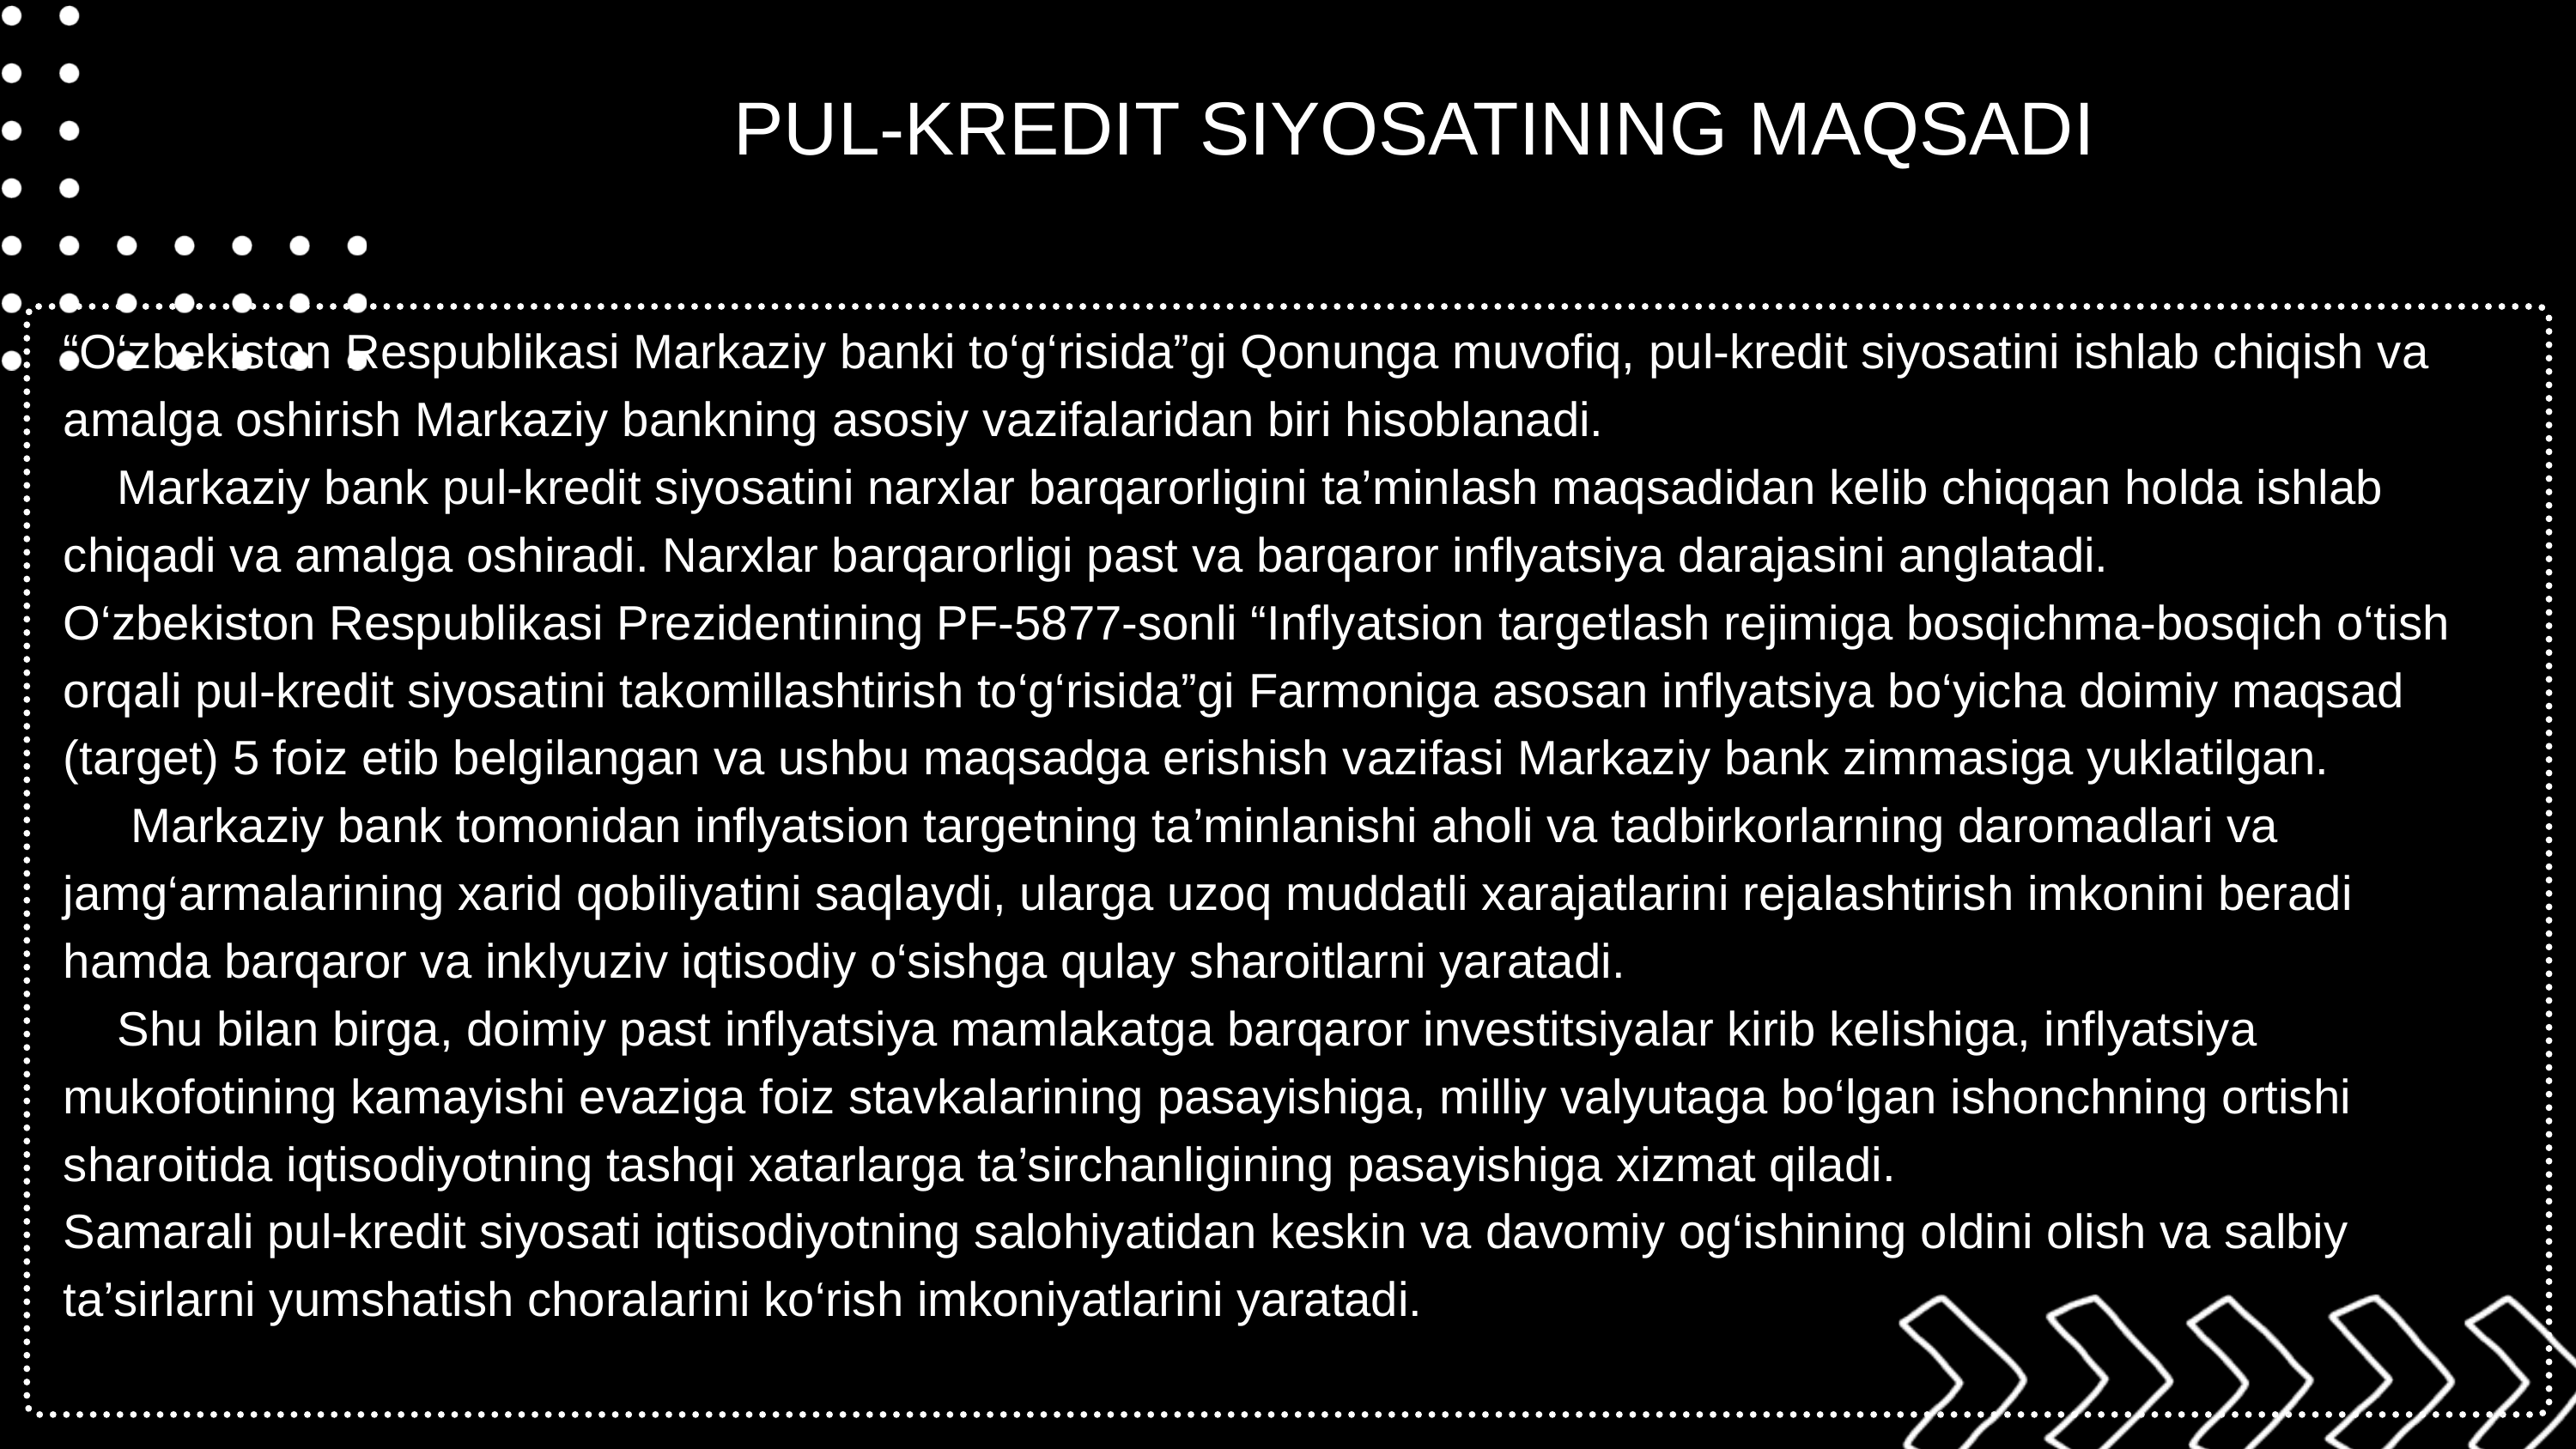

PUL-KREDIT SIYOSATINING MAQSADI

“O‘zbekiston Respublikasi Markaziy banki to‘g‘risida”gi Qonunga muvofiq, pul-kredit siyosatini ishlab chiqish va amalga oshirish Markaziy bankning asosiy vazifalaridan biri hisoblanadi.
    Markaziy bank pul-kredit siyosatini narxlar barqarorligini ta’minlash maqsadidan kelib chiqqan holda ishlab chiqadi va amalga oshiradi. Narxlar barqarorligi past va barqaror inflyatsiya darajasini anglatadi.
O‘zbekiston Respublikasi Prezidentining PF-5877-sonli “Inflyatsion targetlash rejimiga bosqichma-bosqich o‘tish orqali pul-kredit siyosatini takomillashtirish to‘g‘risida”gi Farmoniga asosan inflyatsiya bo‘yicha doimiy maqsad (target) 5 foiz etib belgilangan va ushbu maqsadga erishish vazifasi Markaziy bank zimmasiga yuklatilgan.
     Markaziy bank tomonidan inflyatsion targetning ta’minlanishi aholi va tadbirkorlarning daromadlari va jamg‘armalarining xarid qobiliyatini saqlaydi, ularga uzoq muddatli xarajatlarini rejalashtirish imkonini beradi hamda barqaror va inklyuziv iqtisodiy o‘sishga qulay sharoitlarni yaratadi.
    Shu bilan birga, doimiy past inflyatsiya mamlakatga barqaror investitsiyalar kirib kelishiga, inflyatsiya mukofotining kamayishi evaziga foiz stavkalarining pasayishiga, milliy valyutaga bo‘lgan ishonchning ortishi sharoitida iqtisodiyotning tashqi xatarlarga ta’sirchanligining pasayishiga xizmat qiladi.
Samarali pul-kredit siyosati iqtisodiyotning salohiyatidan keskin va davomiy og‘ishining oldini olish va salbiy ta’sirlarni yumshatish choralarini ko‘rish imkoniyatlarini yaratadi.